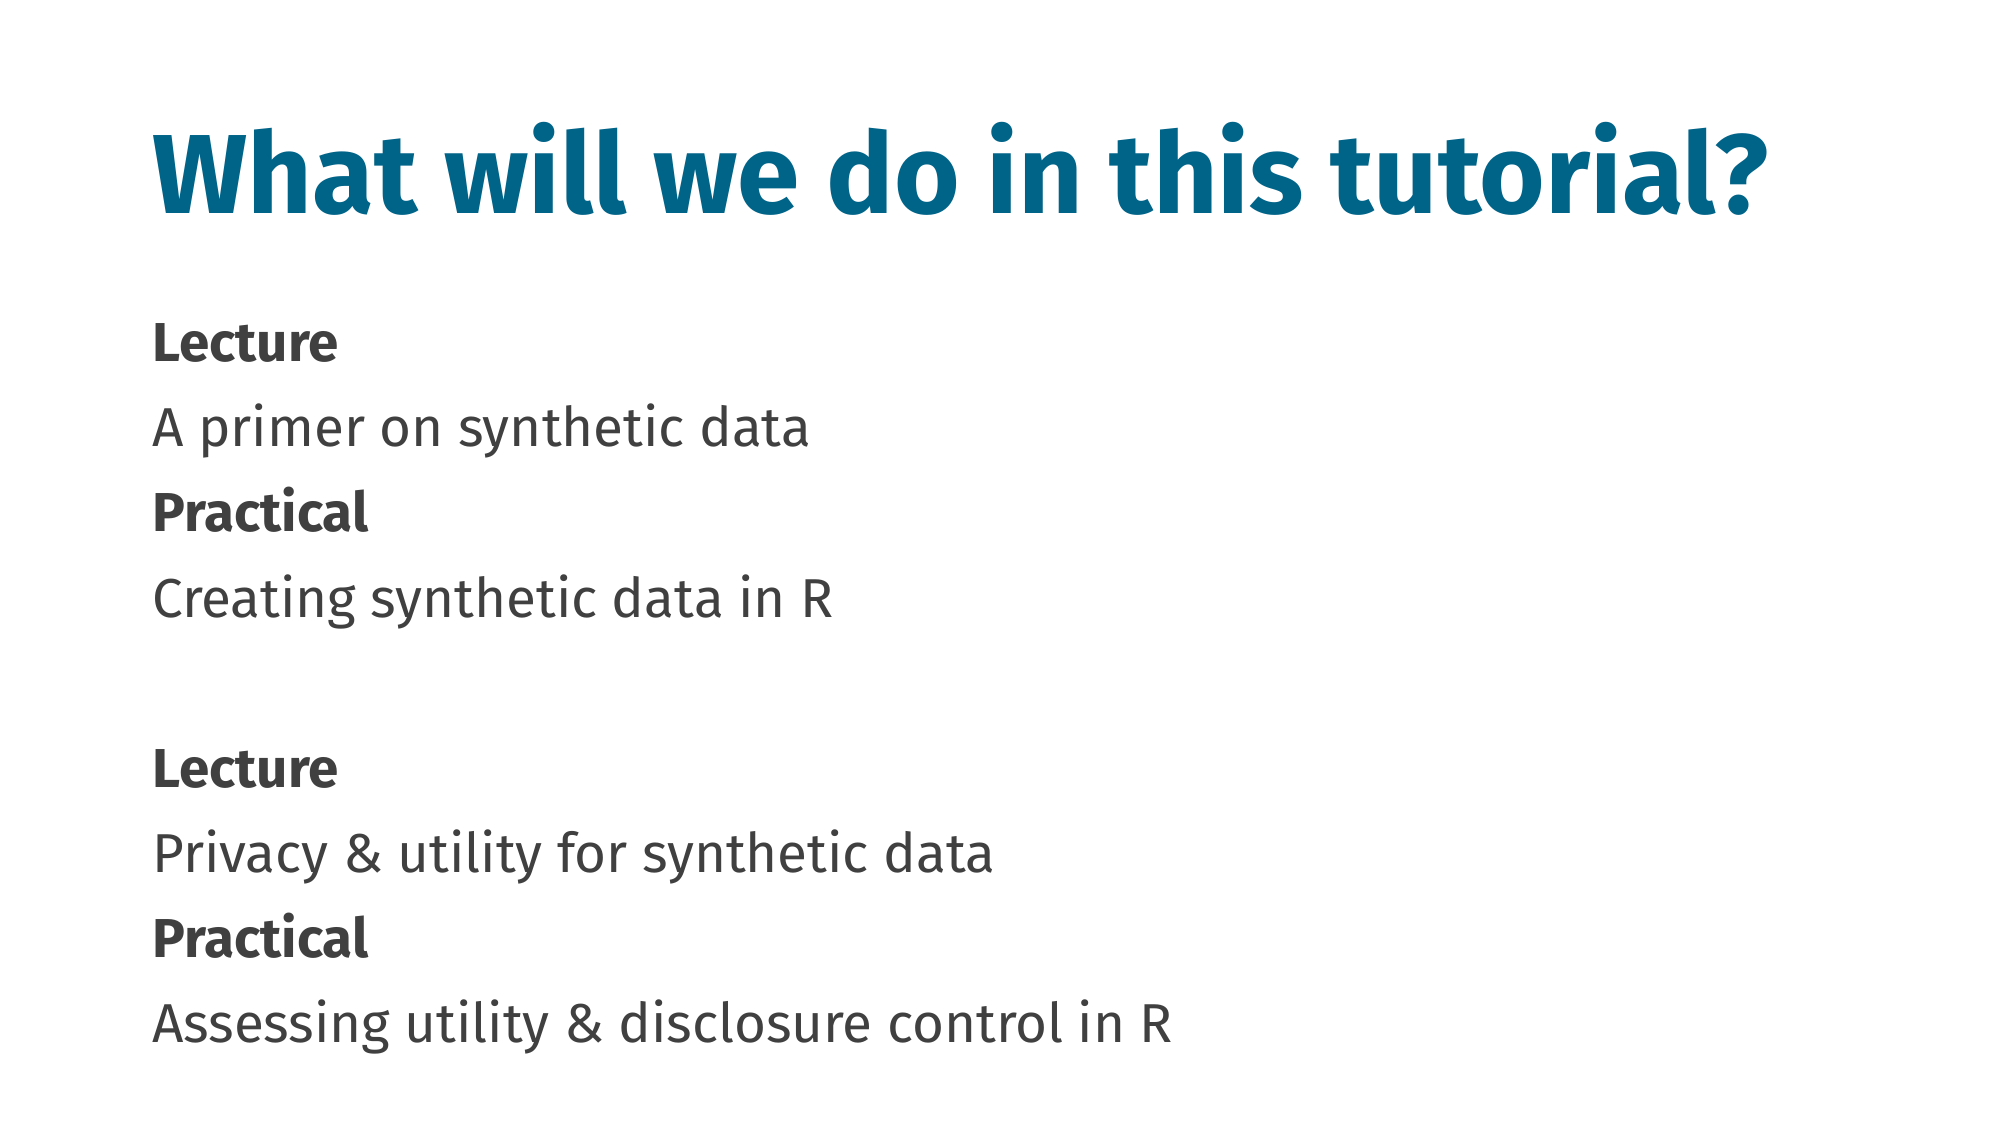

# What will we do in this tutorial?
Lecture
A primer on synthetic data
Practical
Creating synthetic data in R

Lecture
Privacy & utility for synthetic data
Practical
Assessing utility & disclosure control in R